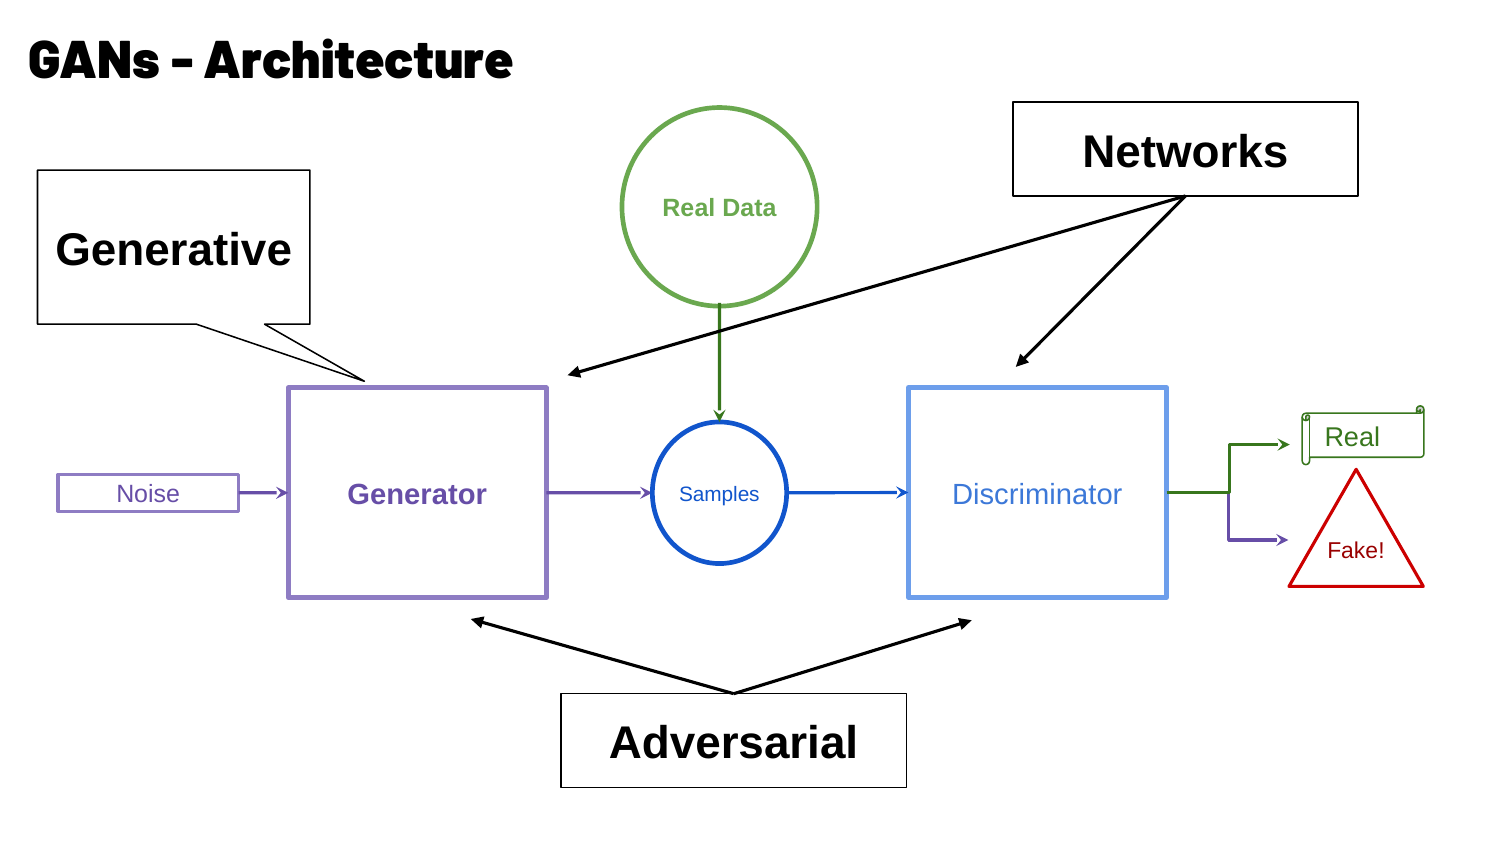

# GANs - Architecture
Networks
Real Data
Generative
Discriminator
Generator
Real
Samples
Fake!
Noise
Adversarial